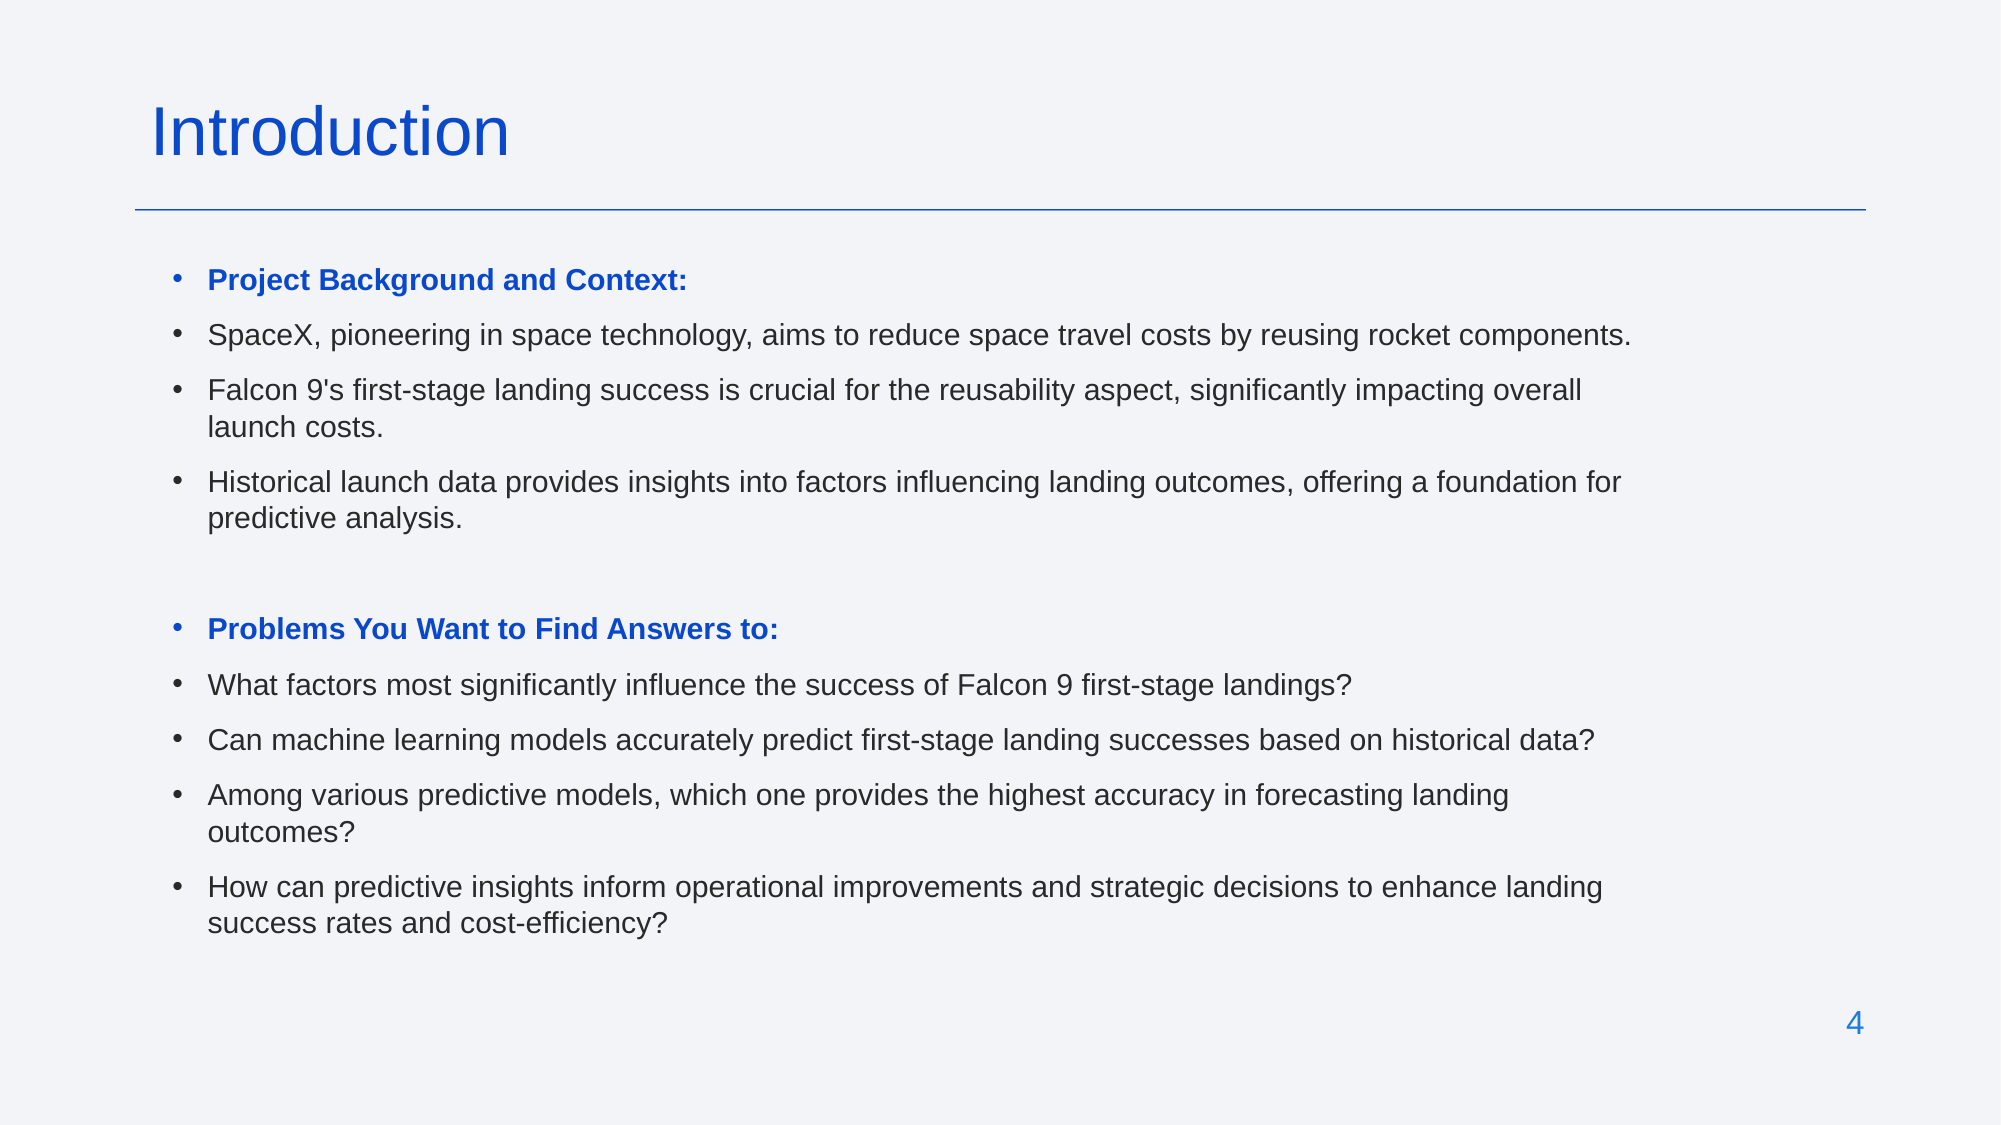

Introduction
Project Background and Context:
SpaceX, pioneering in space technology, aims to reduce space travel costs by reusing rocket components.
Falcon 9's first-stage landing success is crucial for the reusability aspect, significantly impacting overall launch costs.
Historical launch data provides insights into factors influencing landing outcomes, offering a foundation for predictive analysis.

Problems You Want to Find Answers to:
What factors most significantly influence the success of Falcon 9 first-stage landings?
Can machine learning models accurately predict first-stage landing successes based on historical data?
Among various predictive models, which one provides the highest accuracy in forecasting landing outcomes?
How can predictive insights inform operational improvements and strategic decisions to enhance landing success rates and cost-efficiency?
4